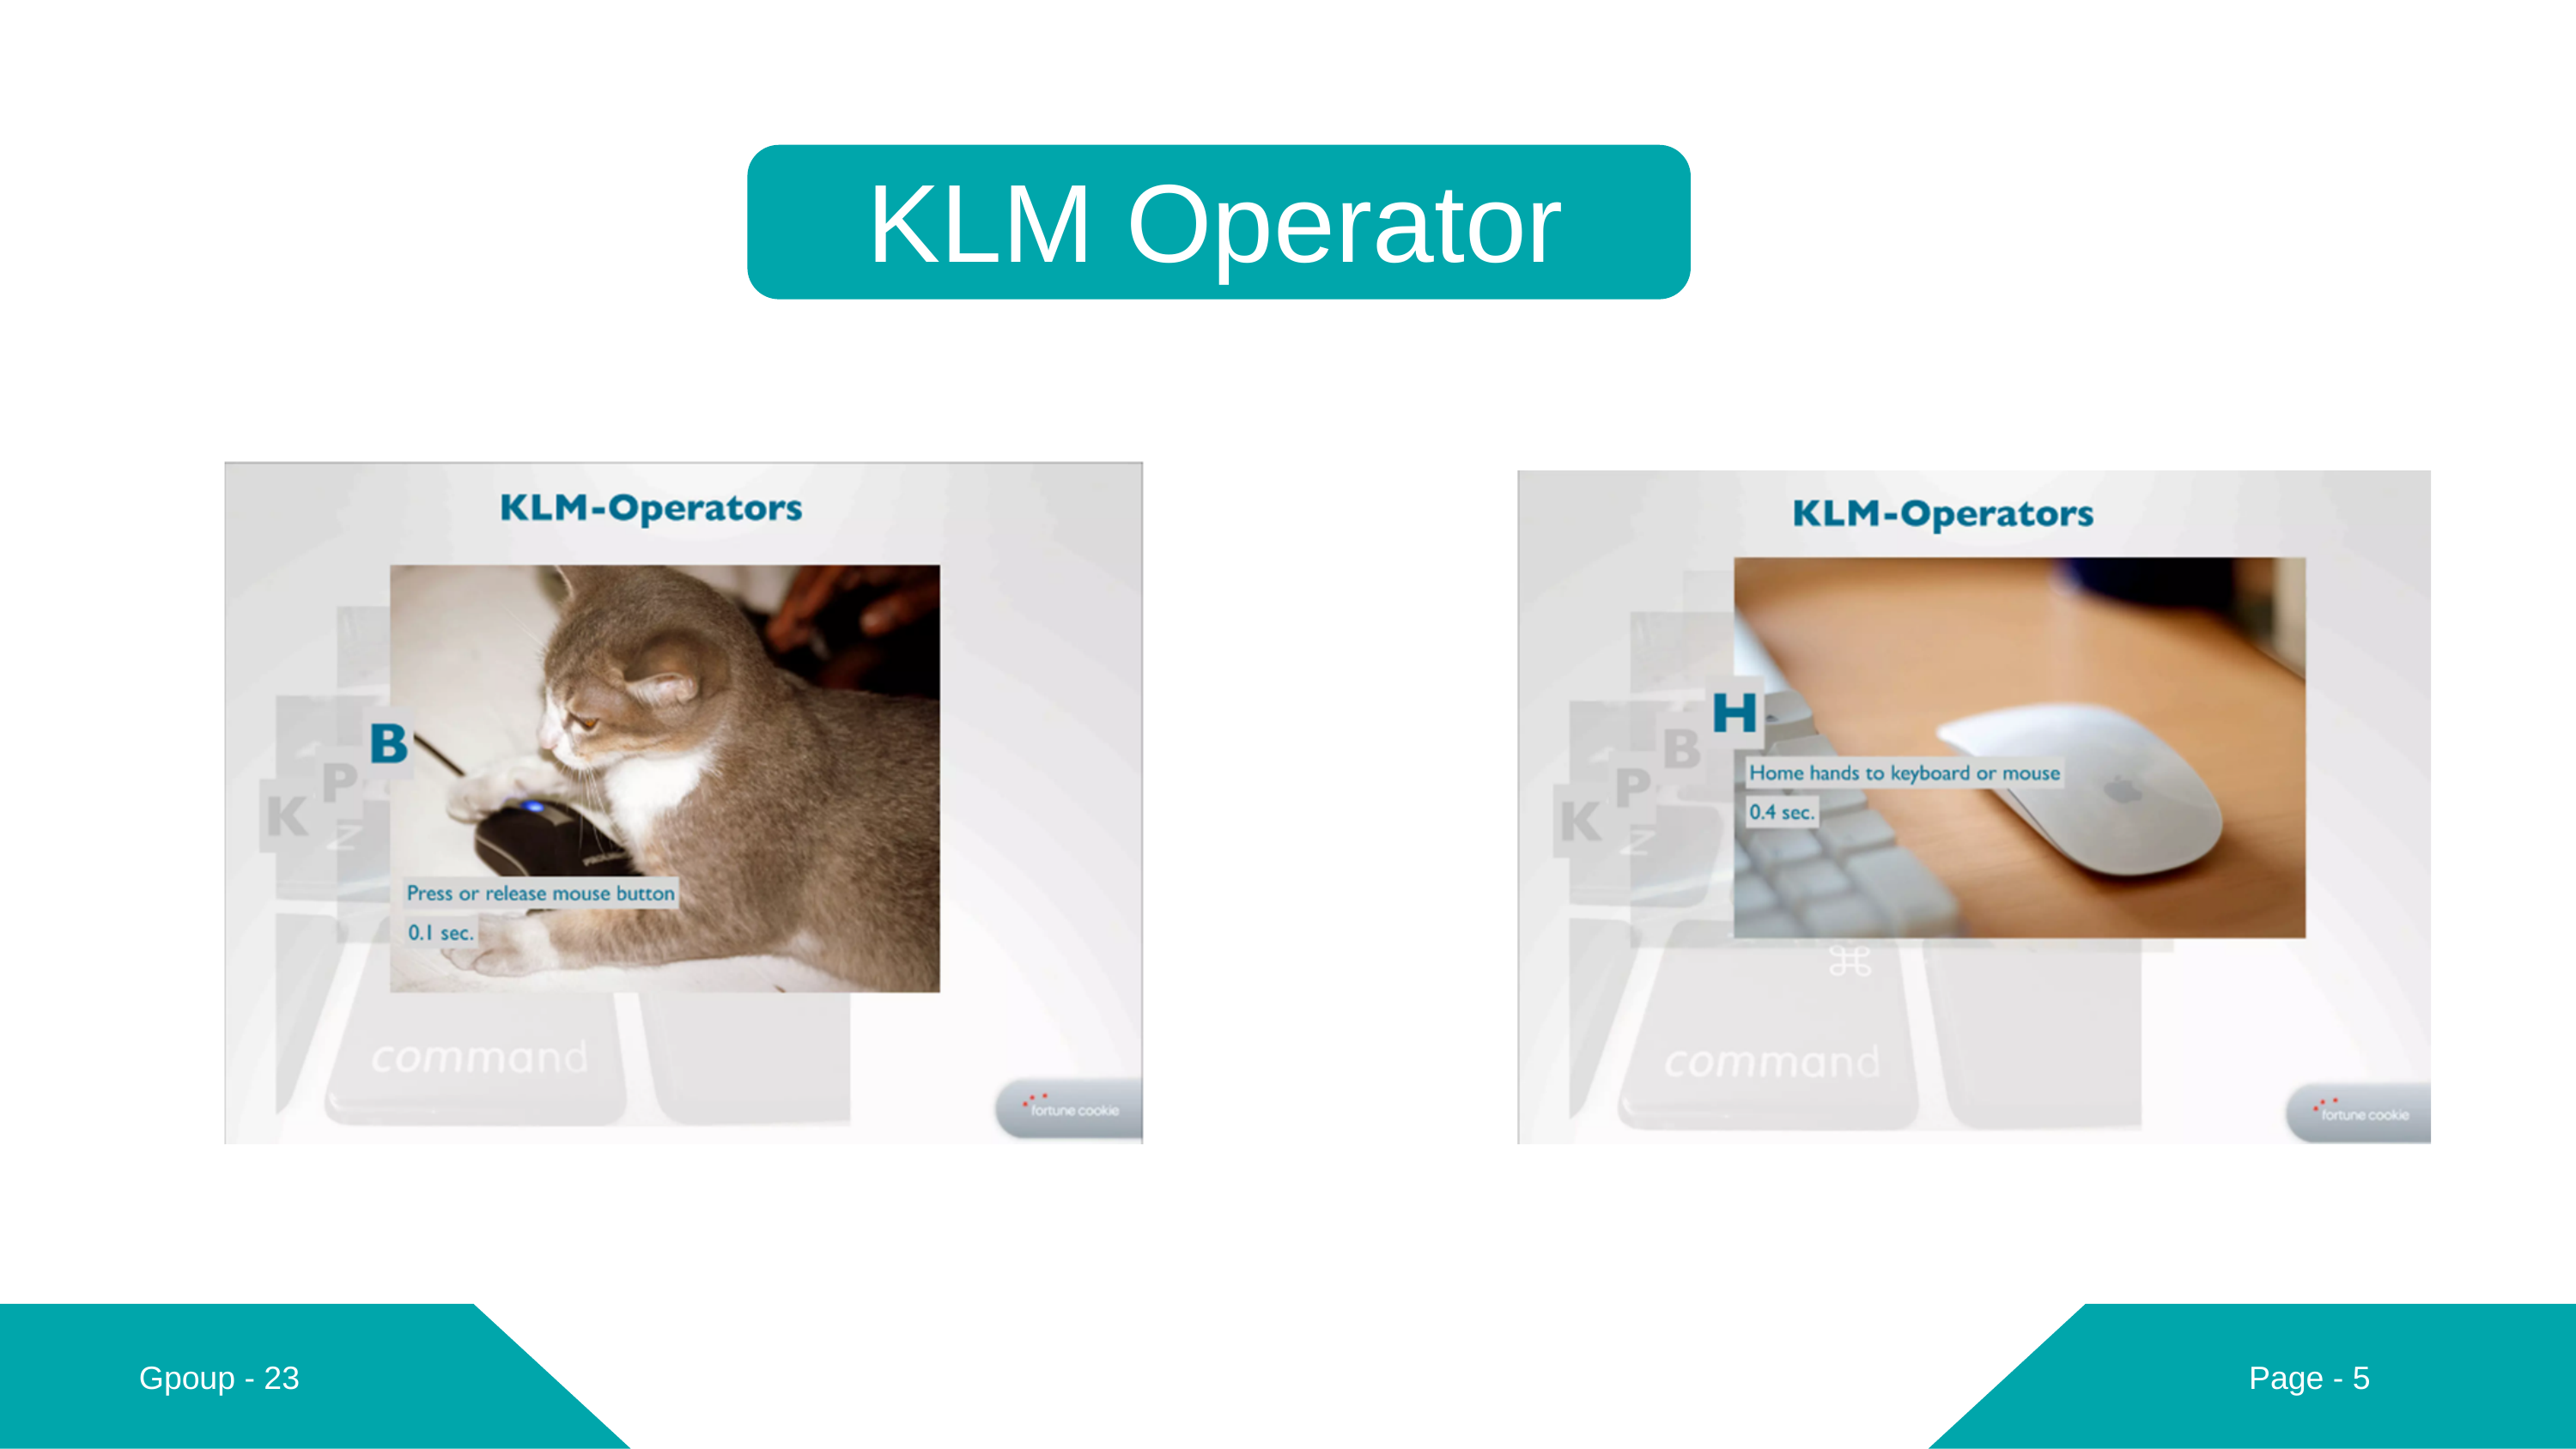

KLM Operator

Gpoup - 23

Page - 5